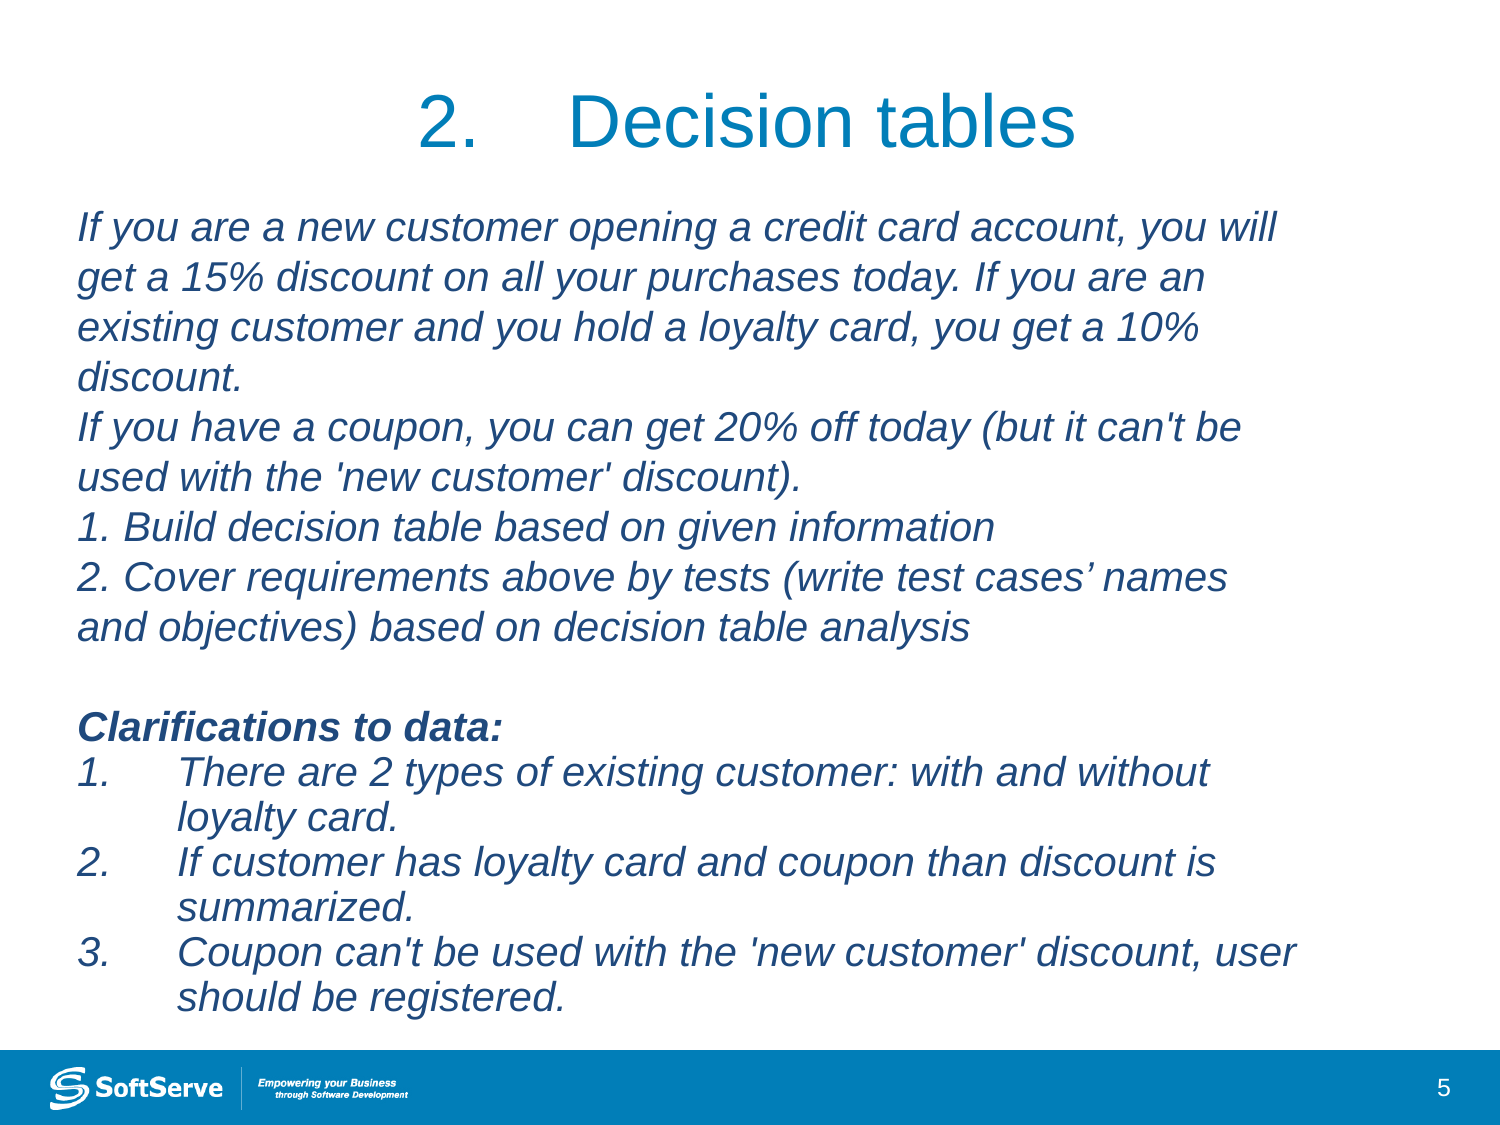

2. 	Decision tables
If you are a new customer opening a credit card account, you will get a 15% discount on all your purchases today. If you are an existing customer and you hold a loyalty card, you get a 10% discount.
If you have a coupon, you can get 20% off today (but it can't be used with the 'new customer' discount).
1. Build decision table based on given information
2. Cover requirements above by tests (write test cases’ names and objectives) based on decision table analysis

Clarifications to data:
There are 2 types of existing customer: with and without loyalty card.
If customer has loyalty card and coupon than discount is summarized.
Coupon can't be used with the 'new customer' discount, user should be registered.
5